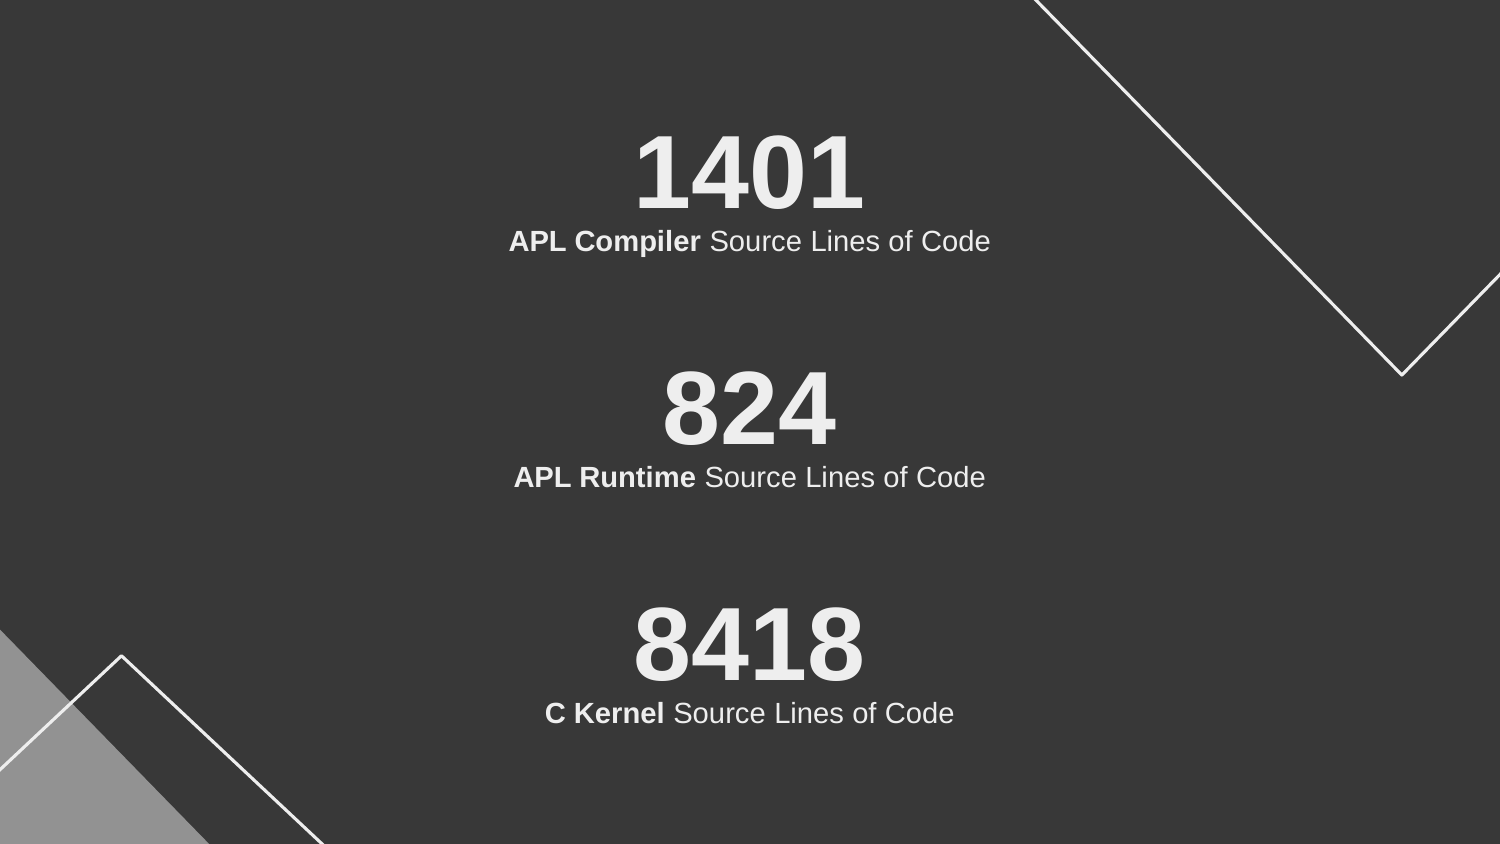

# 1401
APL Compiler Source Lines of Code
824
APL Runtime Source Lines of Code
8418
C Kernel Source Lines of Code